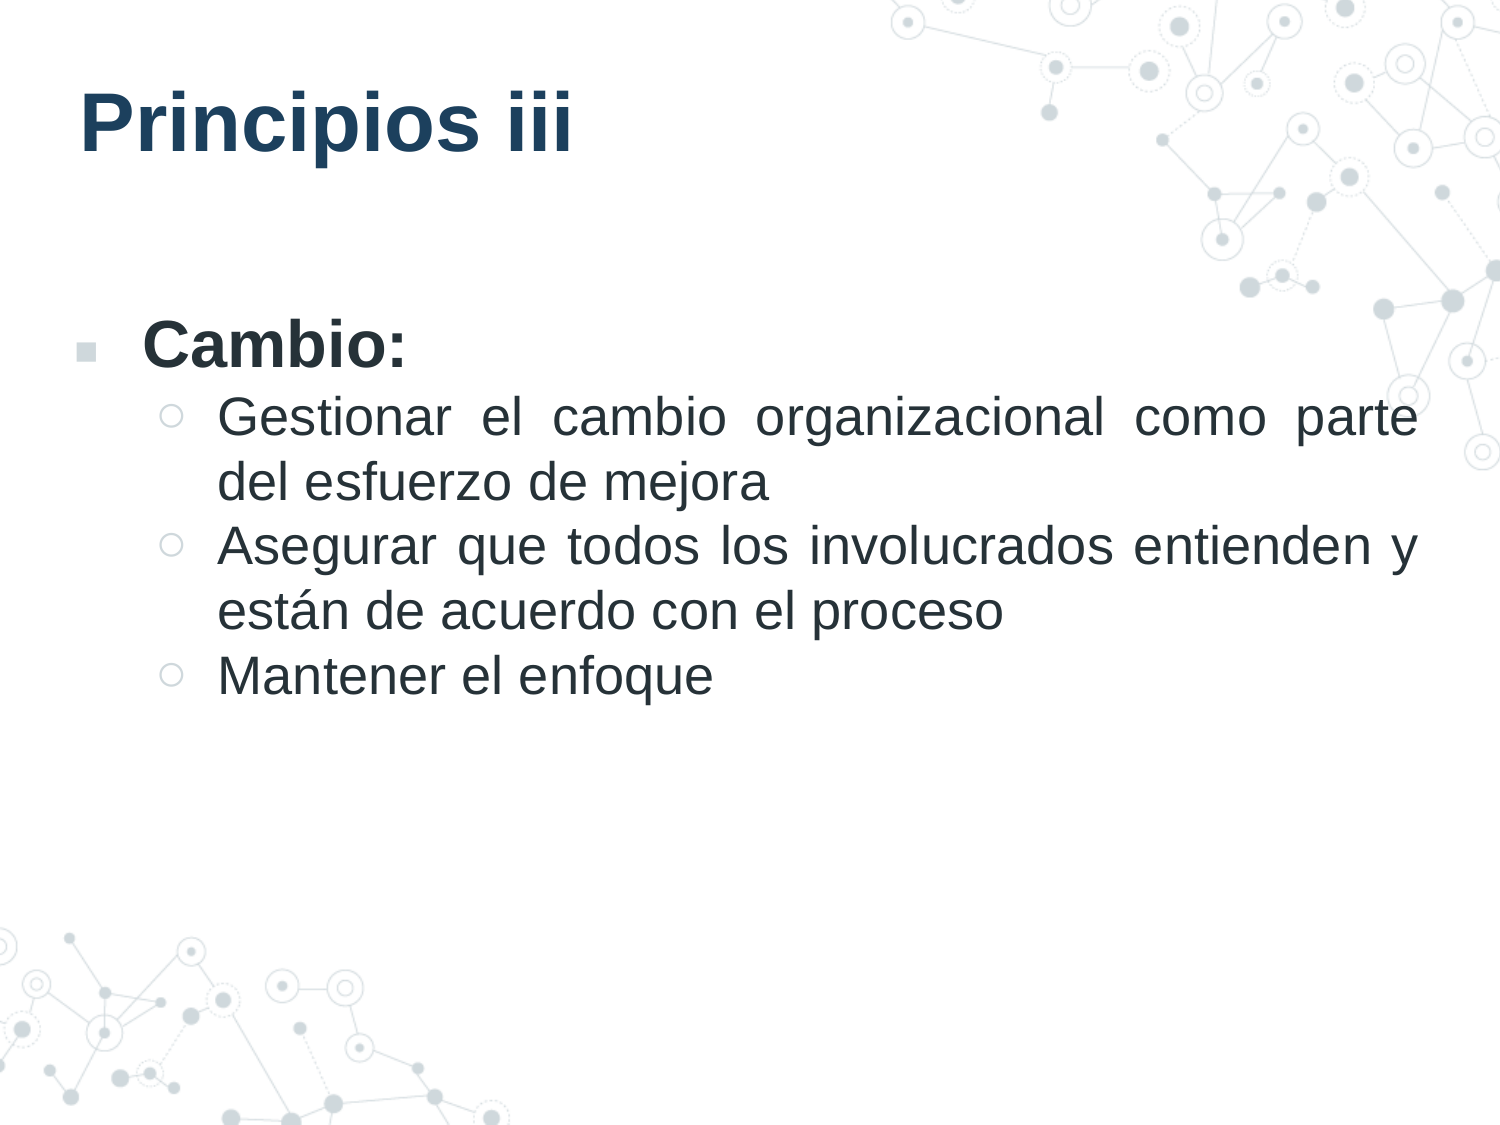

# Principios iii
Cambio:
Gestionar el cambio organizacional como parte del esfuerzo de mejora
Asegurar que todos los involucrados entienden y están de acuerdo con el proceso
Mantener el enfoque